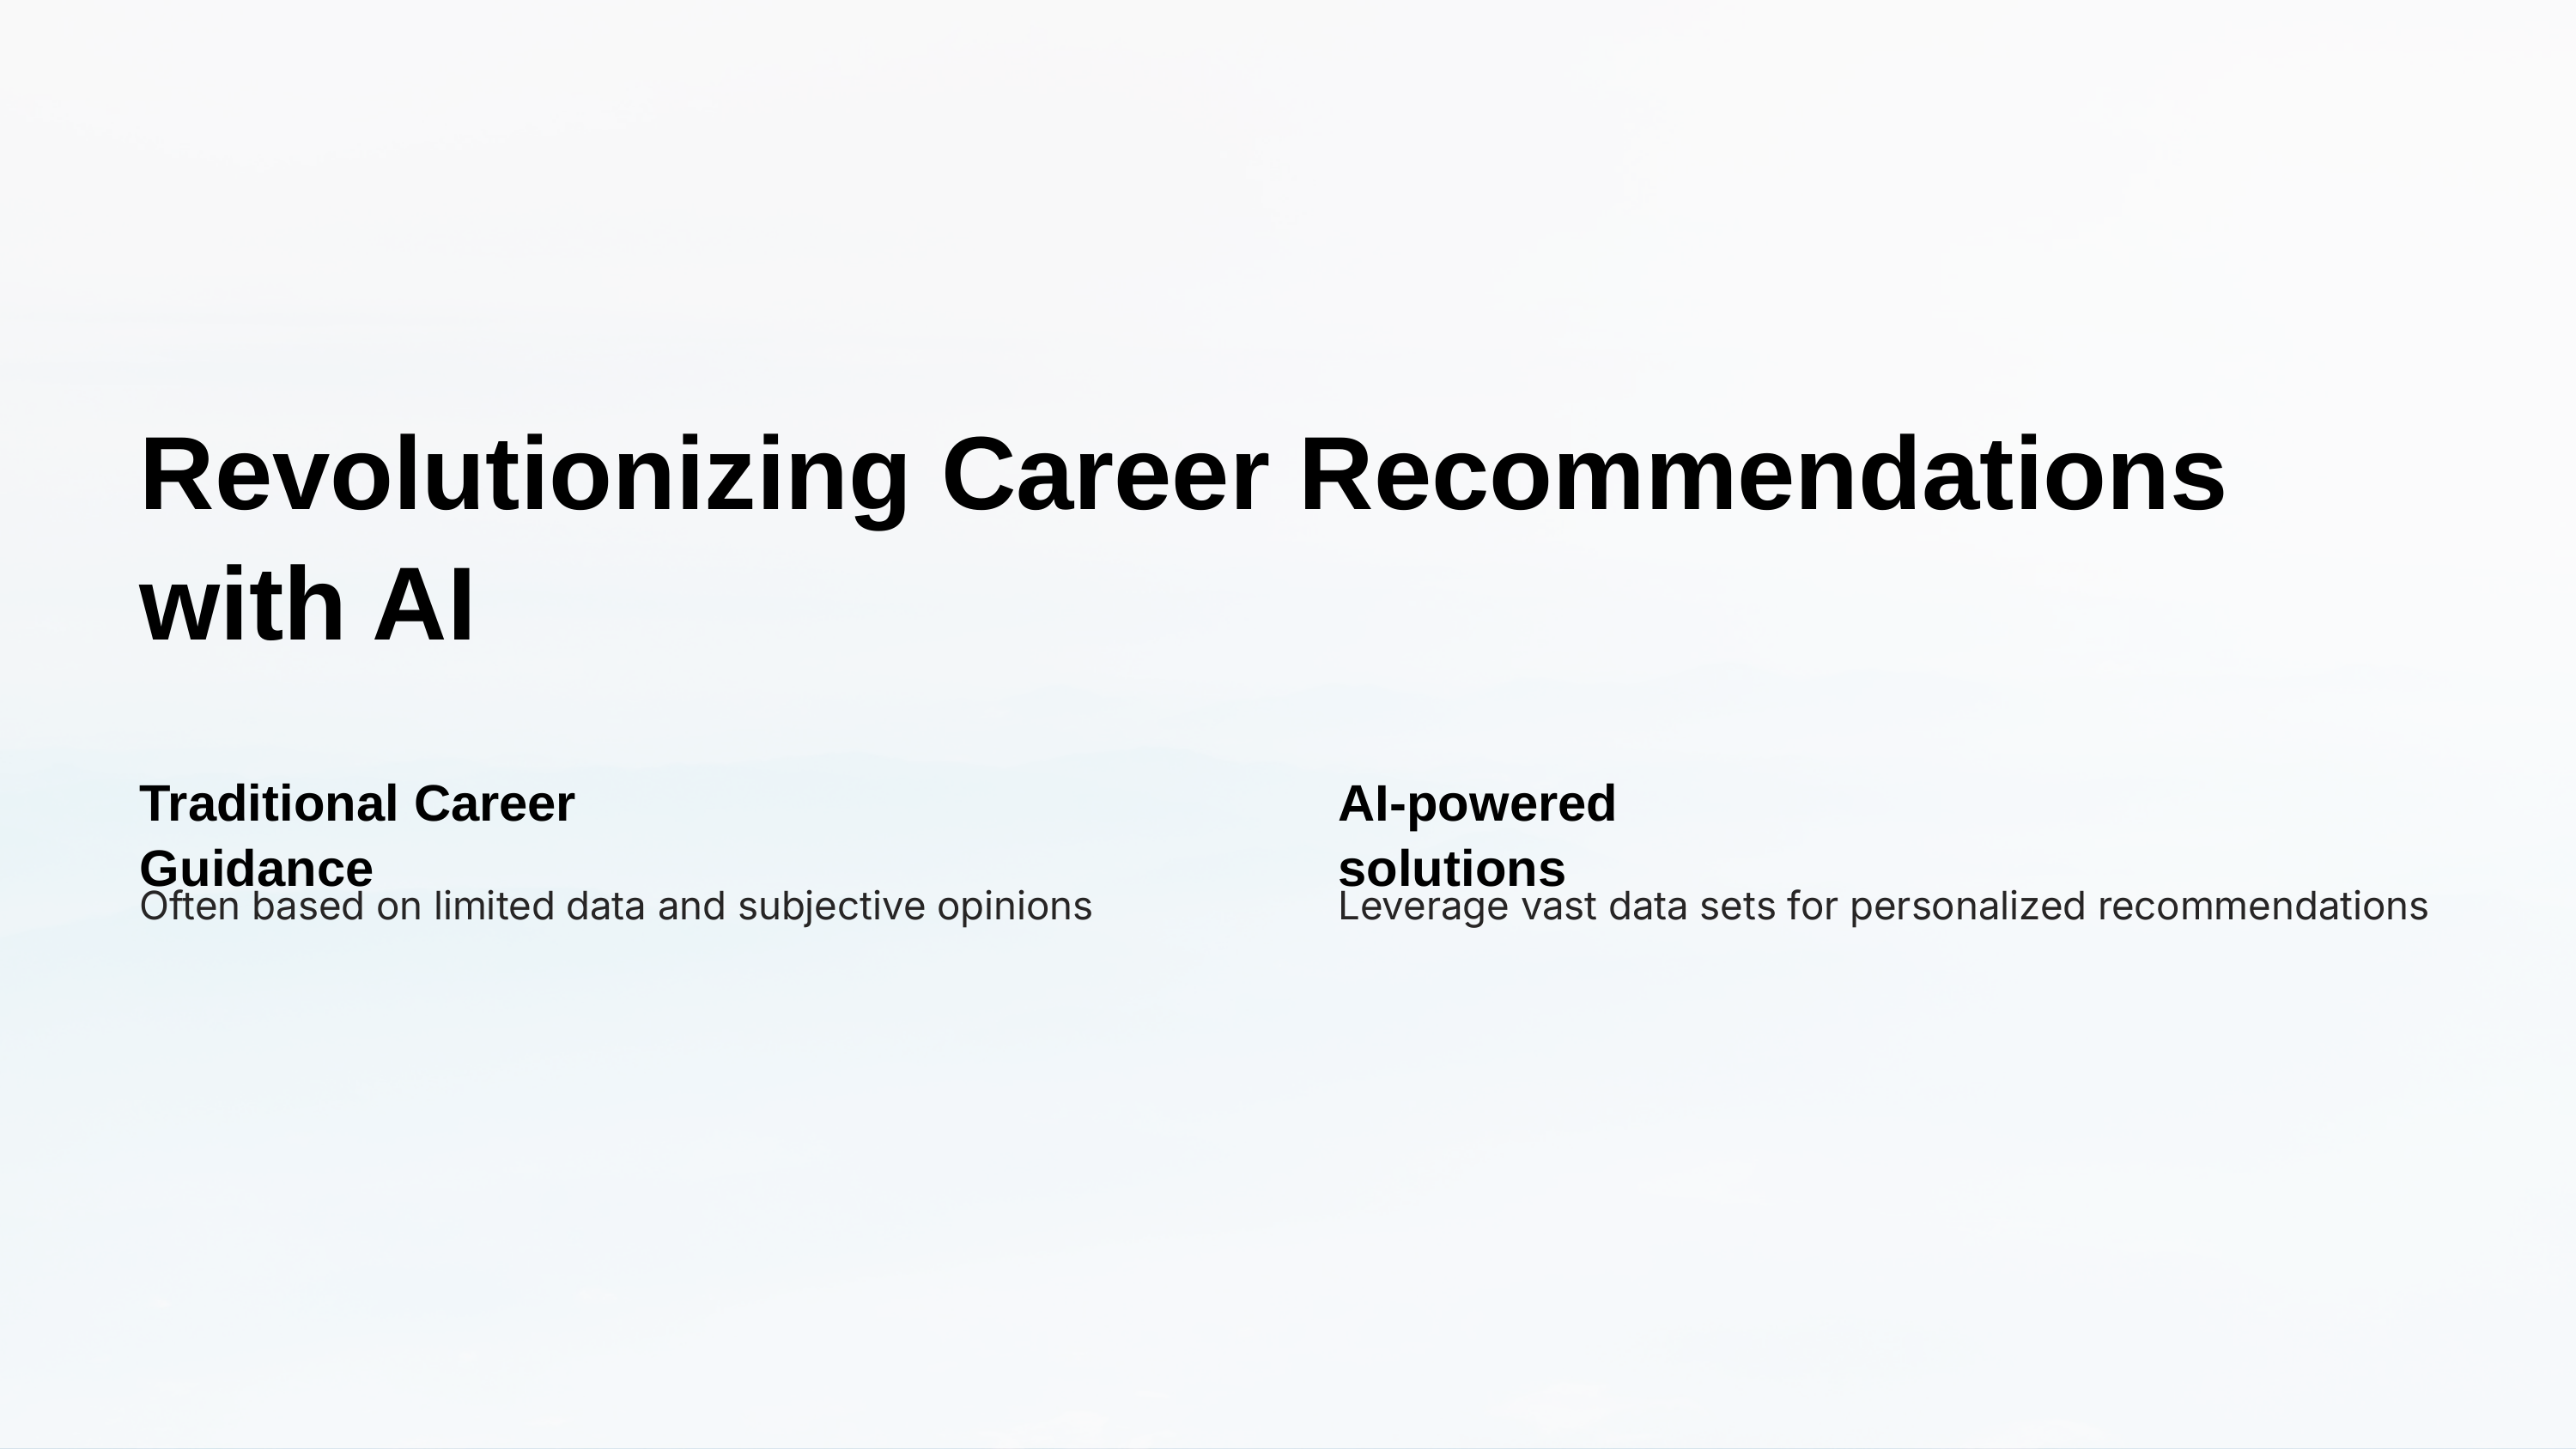

Revolutionizing Career Recommendations with AI
Traditional Career Guidance
AI-powered solutions
Often based on limited data and subjective opinions
Leverage vast data sets for personalized recommendations